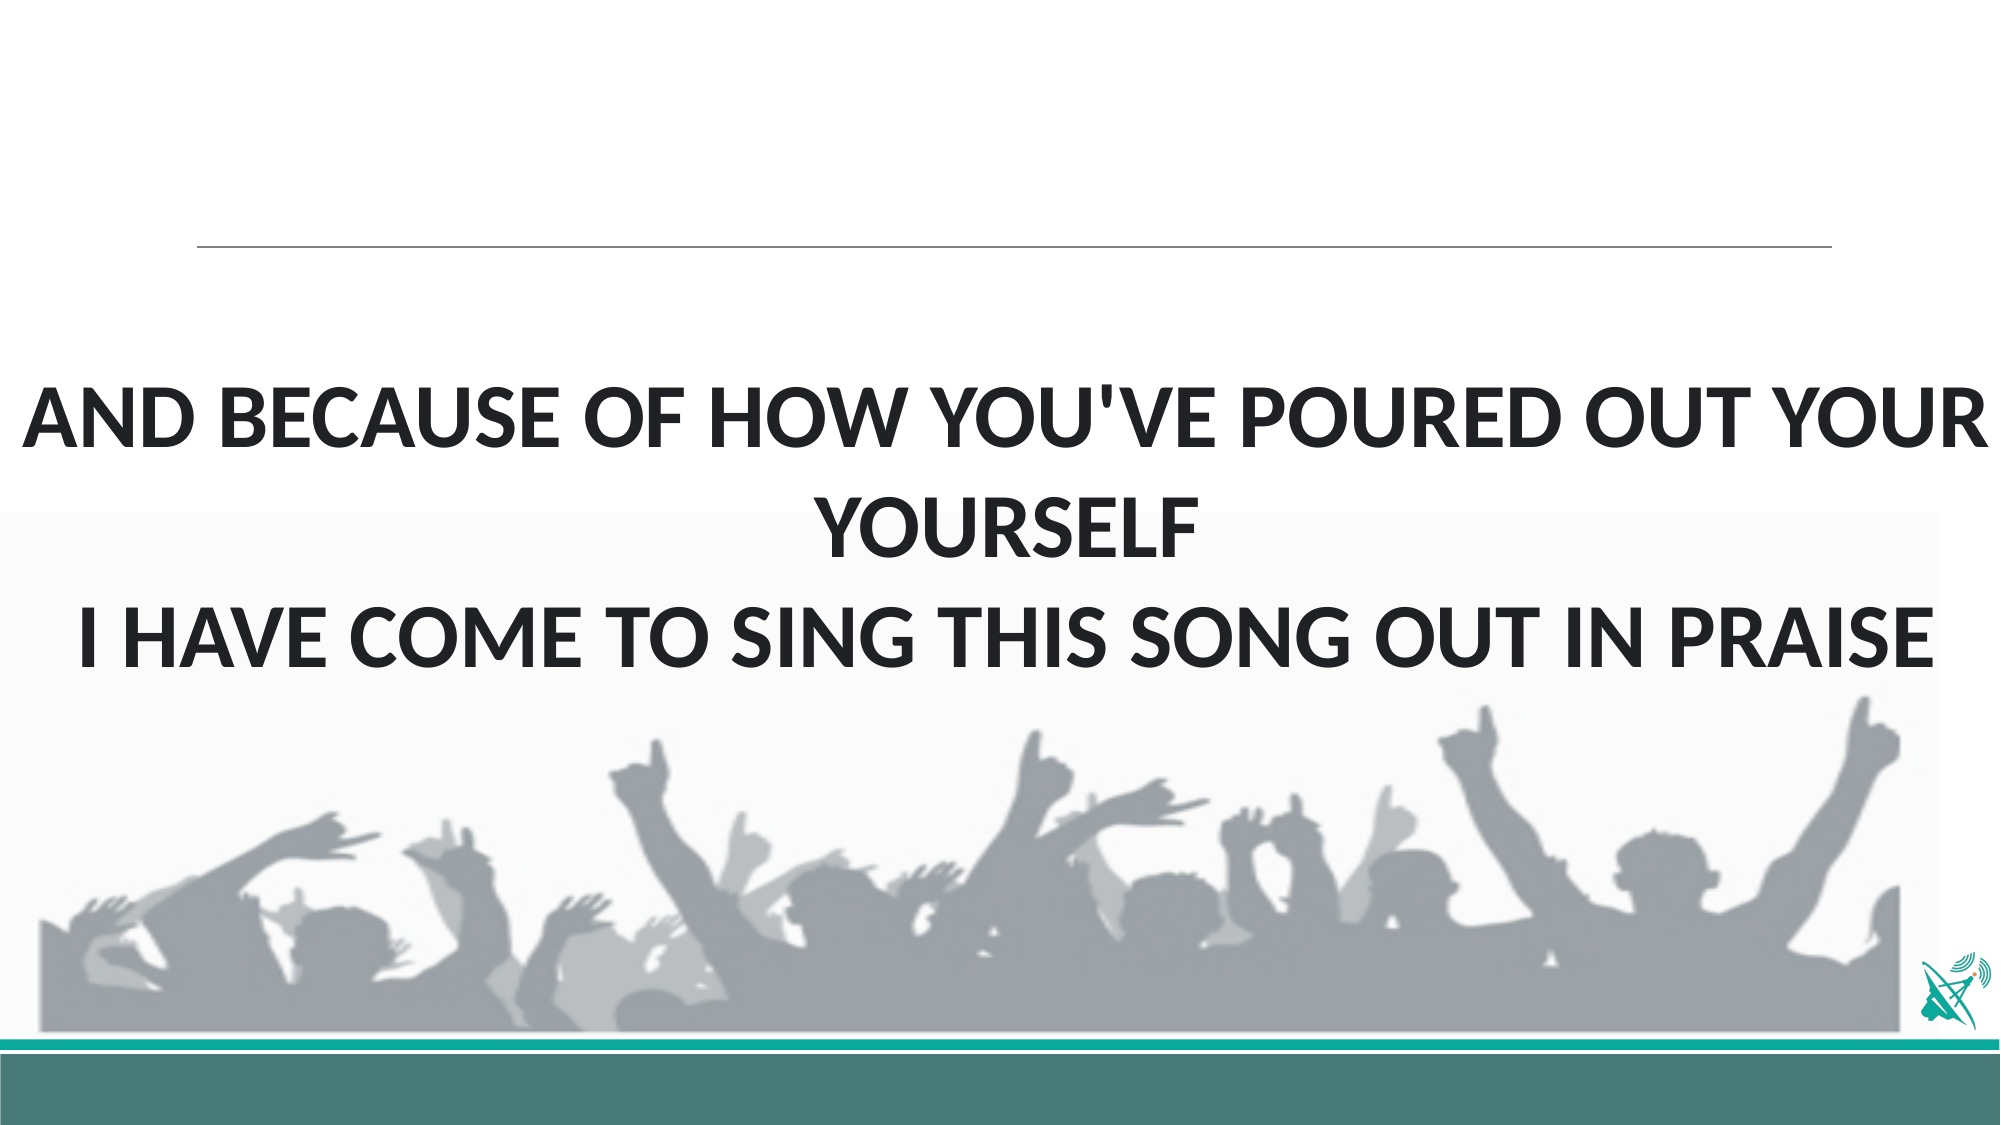

AND BECAUSE OF HOW YOU'VE POURED OUT YOUR YOURSELF
I HAVE COME TO SING THIS SONG OUT IN PRAISE